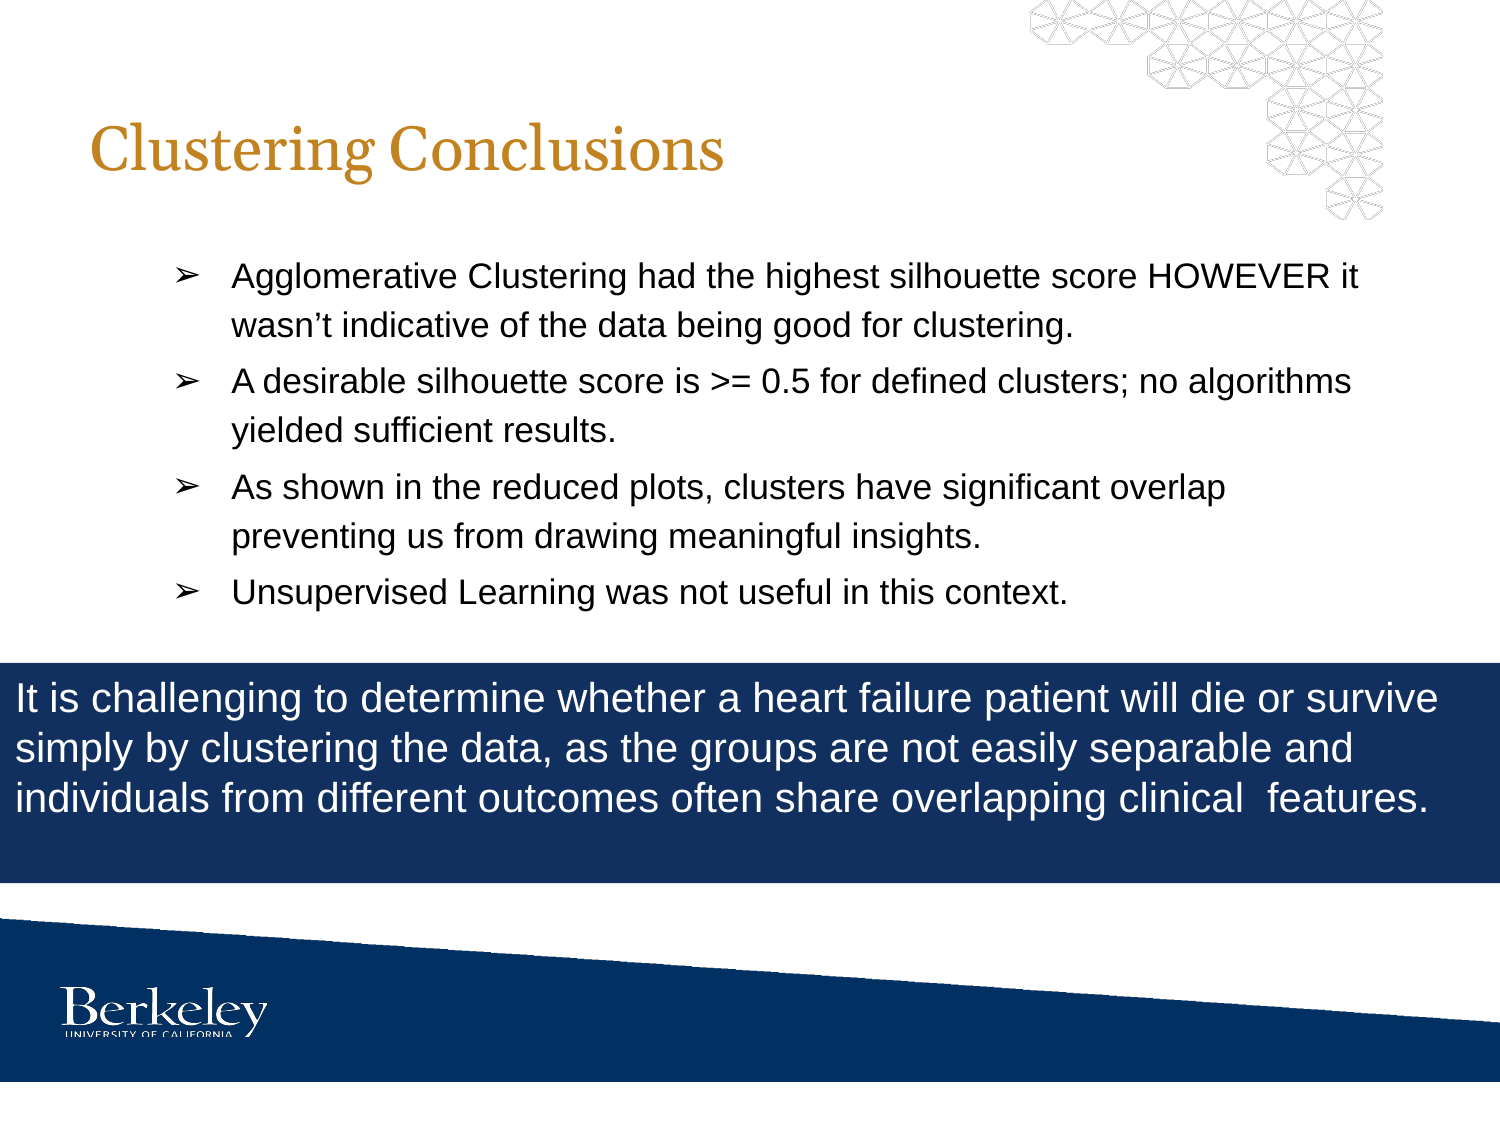

# Clustering Conclusions
Agglomerative Clustering had the highest silhouette score HOWEVER it wasn’t indicative of the data being good for clustering.
A desirable silhouette score is >= 0.5 for defined clusters; no algorithms yielded sufficient results.
As shown in the reduced plots, clusters have significant overlap preventing us from drawing meaningful insights.
Unsupervised Learning was not useful in this context.

It is challenging to determine whether a heart failure patient will die or survive simply by clustering the data, as the groups are not easily separable and individuals from different outcomes often share overlapping clinical  features.